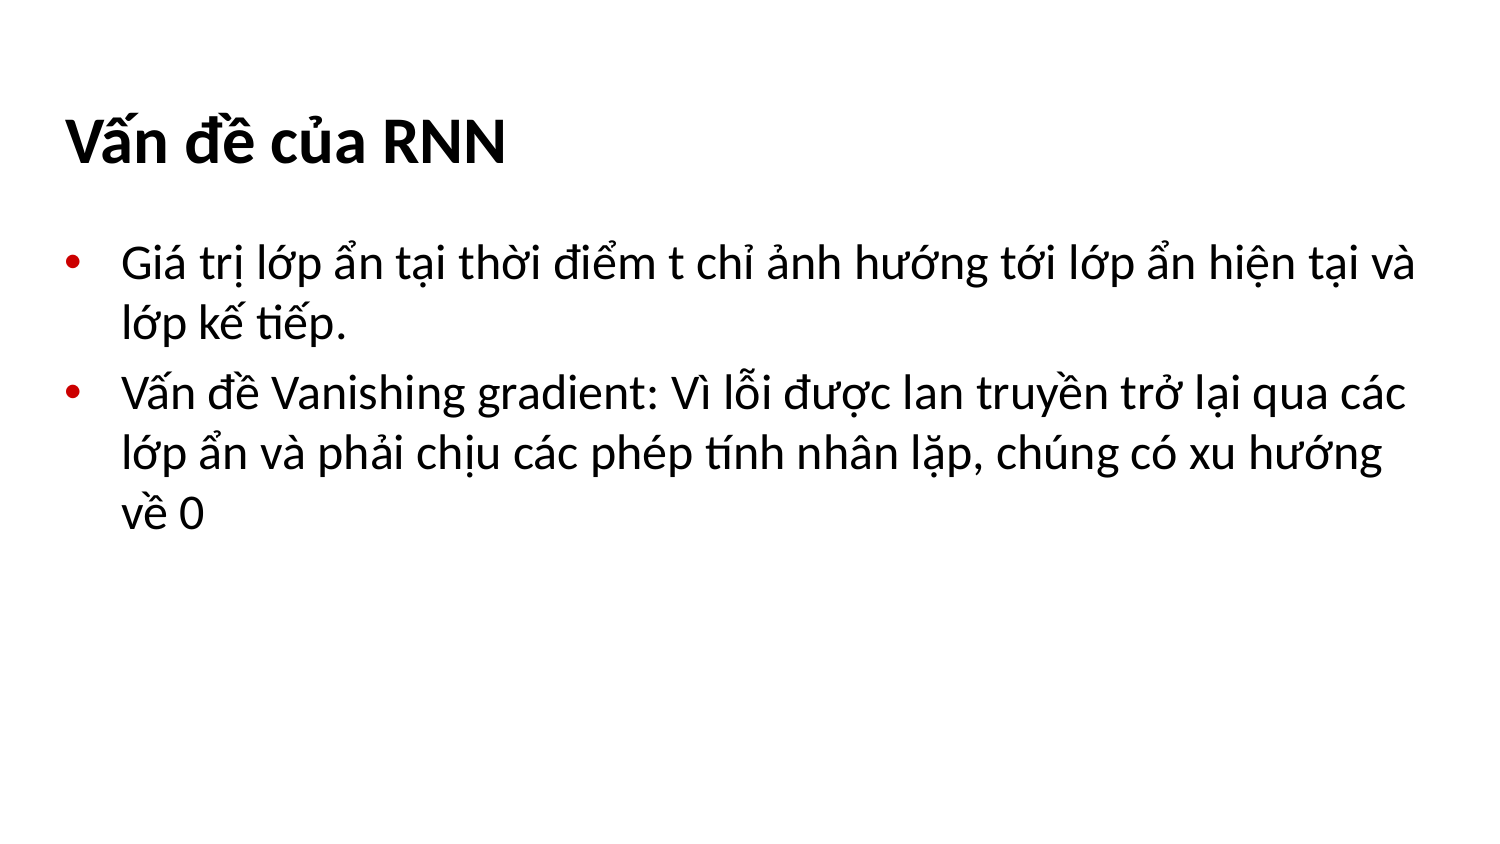

# Vấn đề của RNN
Giá trị lớp ẩn tại thời điểm t chỉ ảnh hướng tới lớp ẩn hiện tại và lớp kế tiếp.
Vấn đề Vanishing gradient: Vì lỗi được lan truyền trở lại qua các lớp ẩn và phải chịu các phép tính nhân lặp, chúng có xu hướng về 0